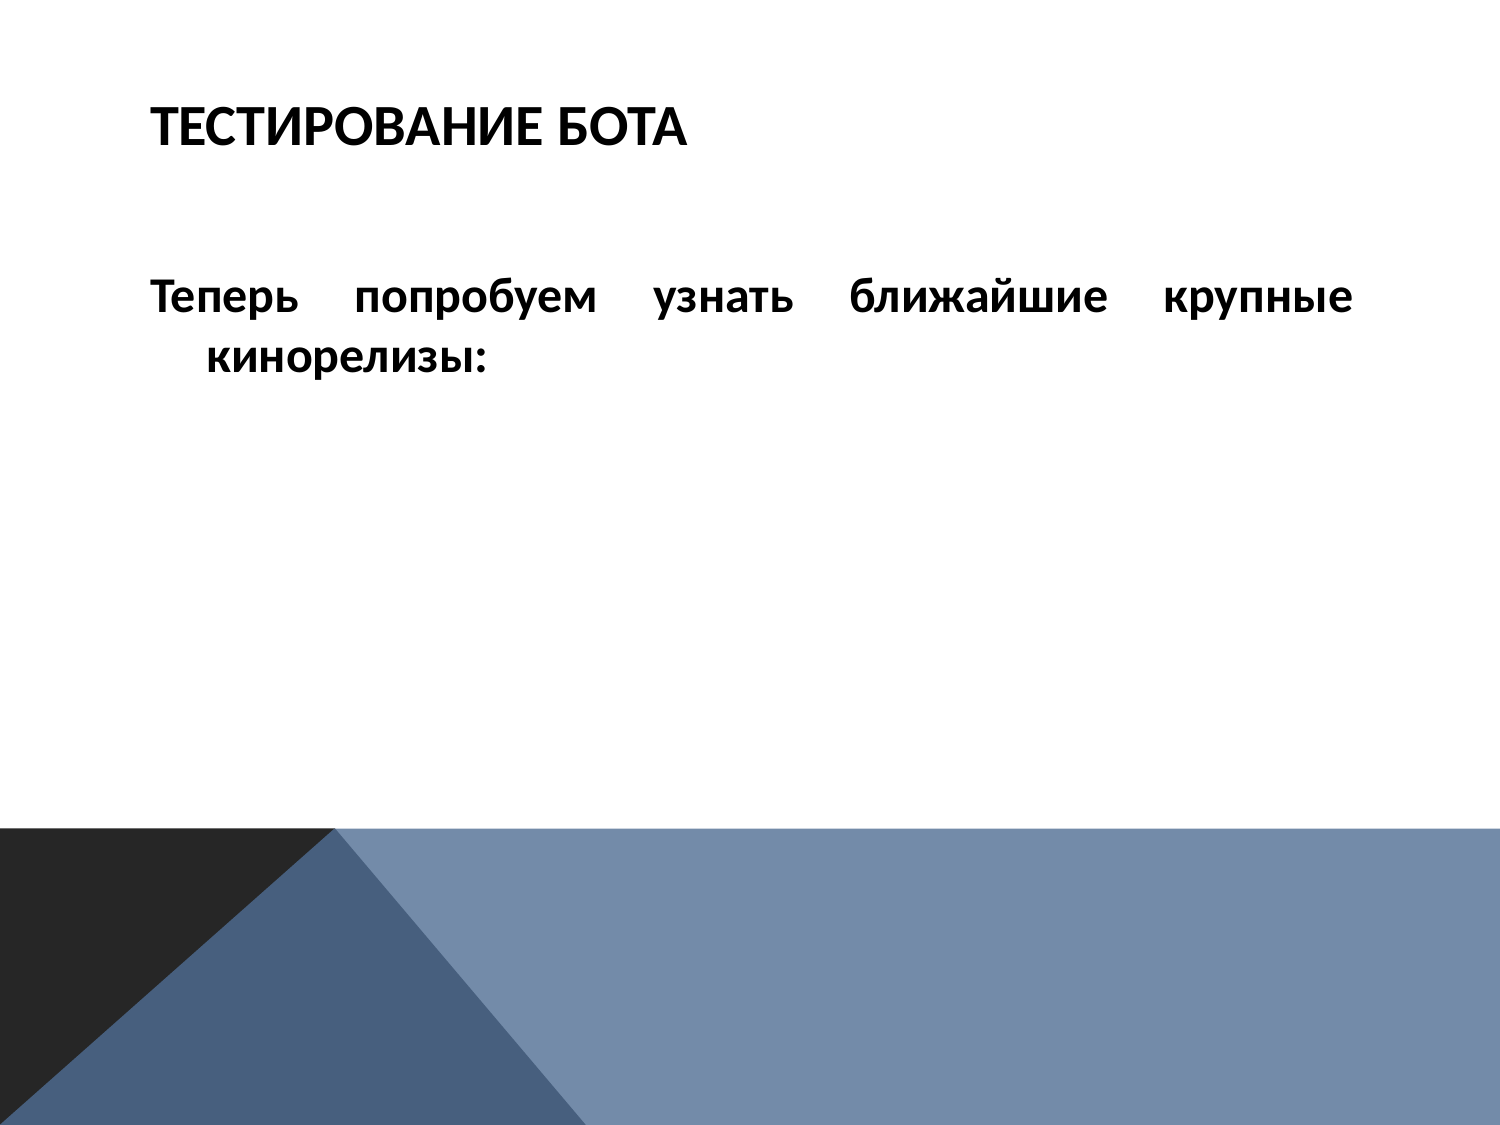

# Тестирование бота
Теперь попробуем узнать ближайшие крупные кинорелизы: